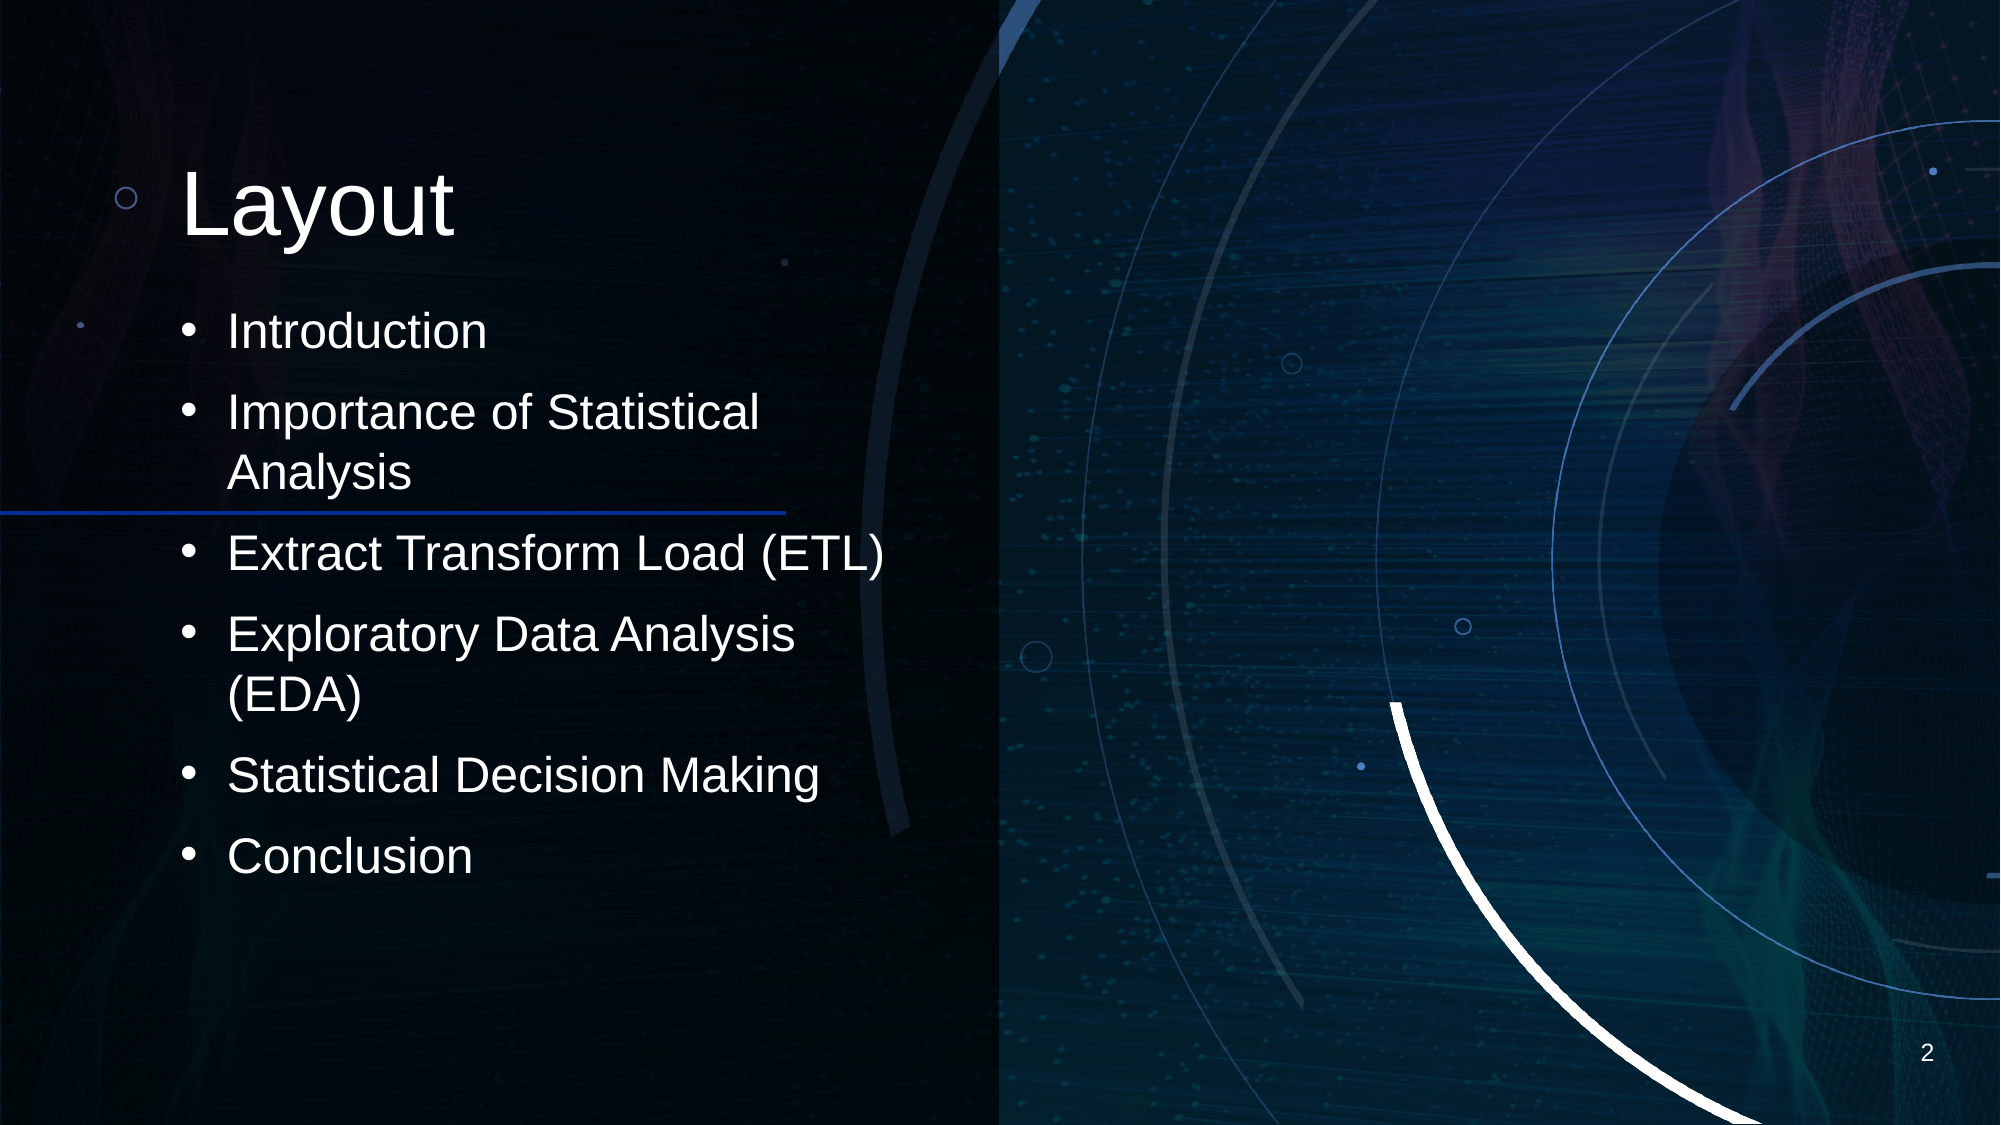

# Layout
Introduction
Importance of Statistical Analysis
Extract Transform Load (ETL)
Exploratory Data Analysis (EDA)
Statistical Decision Making
Conclusion
2